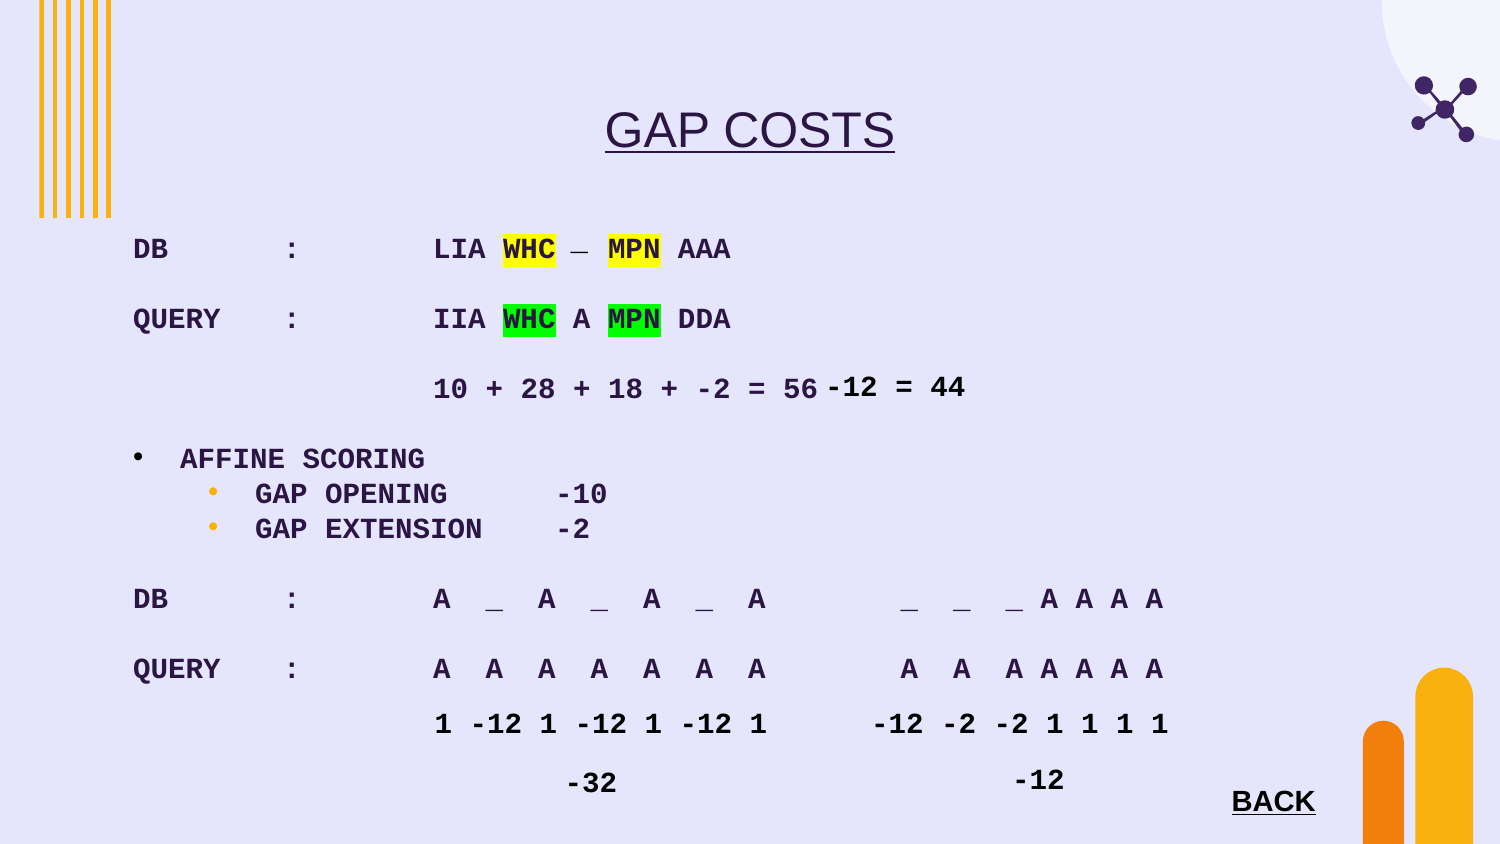

# GAP COSTS
_
DB	:	LIA WHC   MPN AAA

QUERY	:	IIA WHC A MPN DDA

		10 + 28 + 18 + -2 = 56

AFFINE SCORING
GAP OPENING	-10
GAP EXTENSION	-2

DB	:	A  _  A  _  A  _  A	 _  _  _ A A A A

QUERY	:	A  A  A  A  A  A  A	 A  A  A A A A A

-12 = 44
1 -12 1 -12 1 -12 1
-12 -2 -2 1 1 1 1
-12
-32
BACK